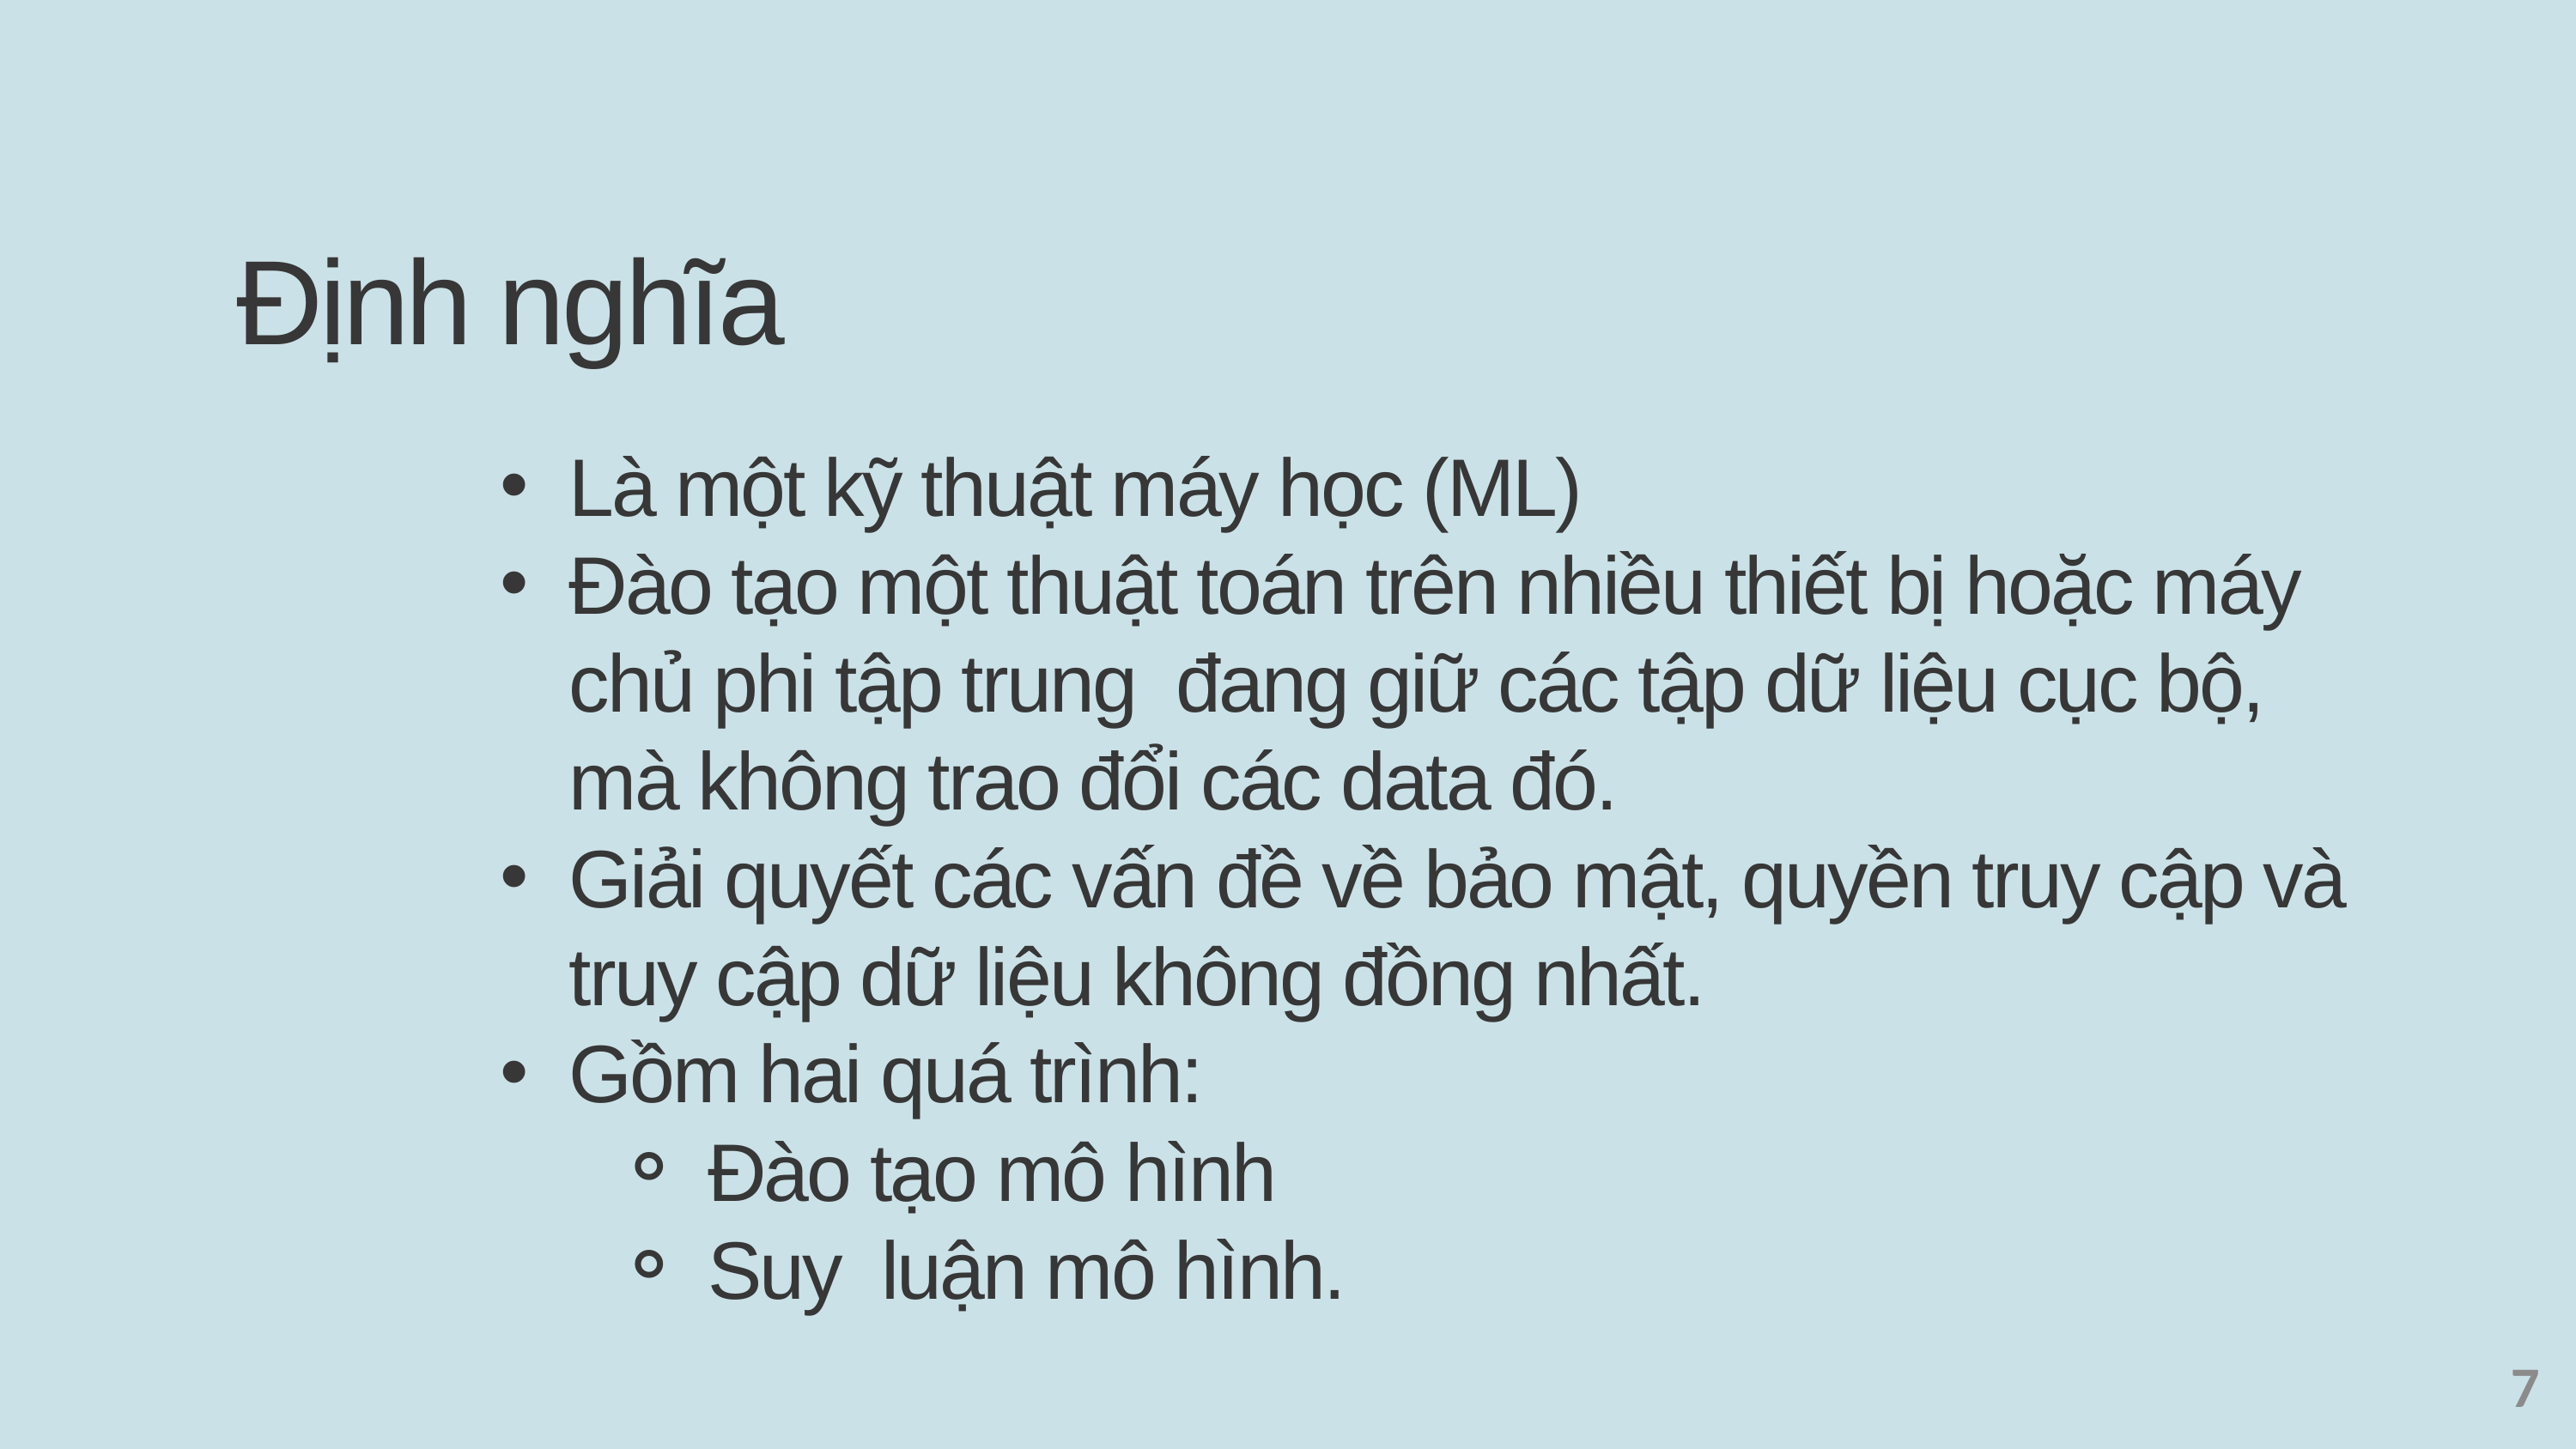

Định nghĩa
Là một kỹ thuật máy học (ML)
Đào tạo một thuật toán trên nhiều thiết bị hoặc máy chủ phi tập trung  đang giữ các tập dữ liệu cục bộ, mà không trao đổi các data đó.
Giải quyết các vấn đề về bảo mật, quyền truy cập và truy cập dữ liệu không đồng nhất.
Gồm hai quá trình:
Đào tạo mô hình
Suy  luận mô hình.
7